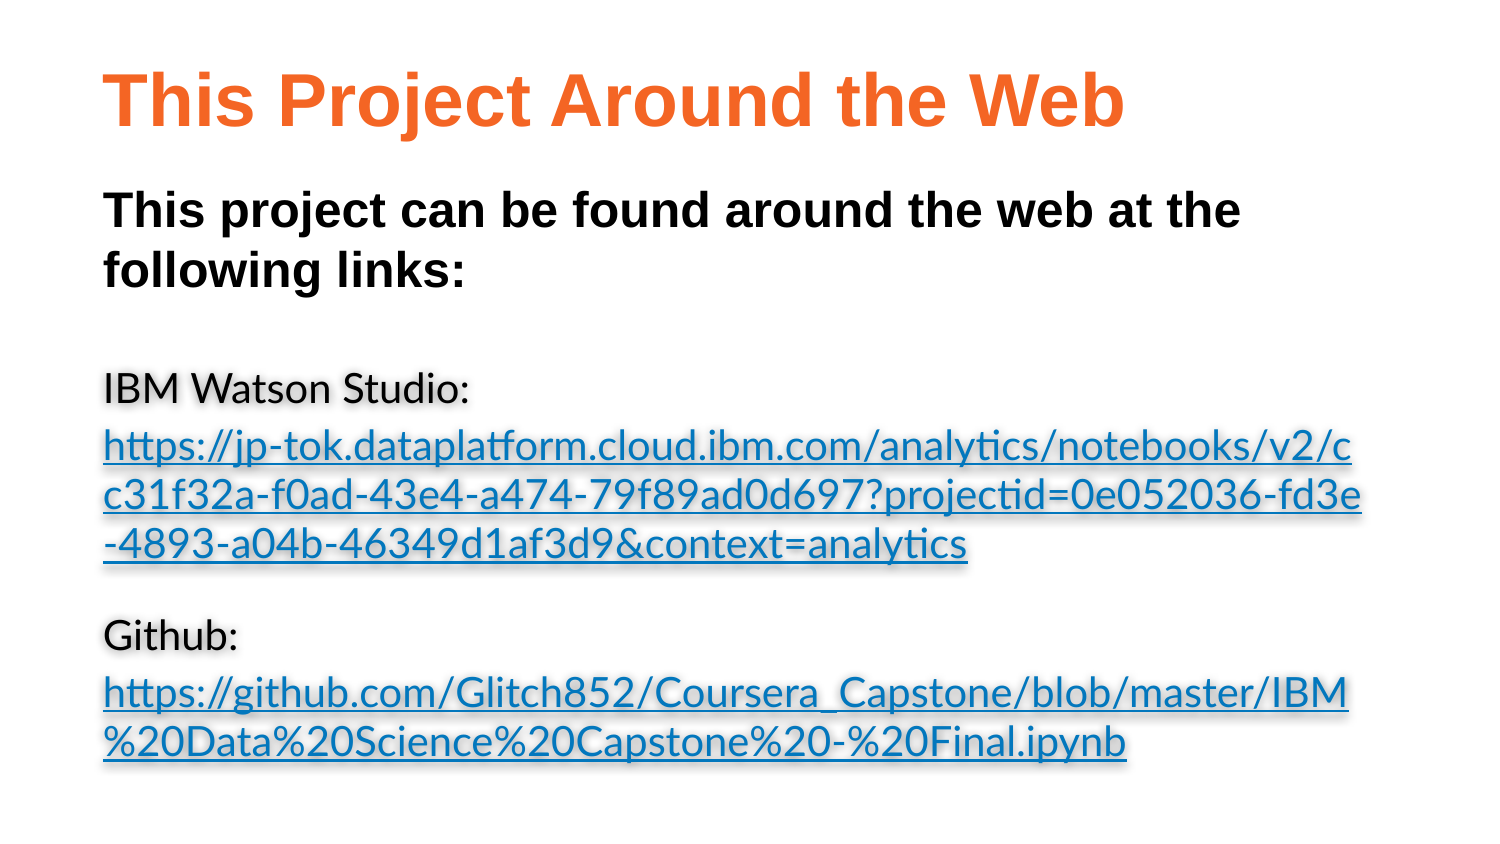

This Project Around the Web
This project can be found around the web at the following links:
IBM Watson Studio: https://jp-tok.dataplatform.cloud.ibm.com/analytics/notebooks/v2/cc31f32a-f0ad-43e4-a474-79f89ad0d697?projectid=0e052036-fd3e-4893-a04b-46349d1af3d9&context=analytics
Github: https://github.com/Glitch852/Coursera_Capstone/blob/master/IBM%20Data%20Science%20Capstone%20-%20Final.ipynb